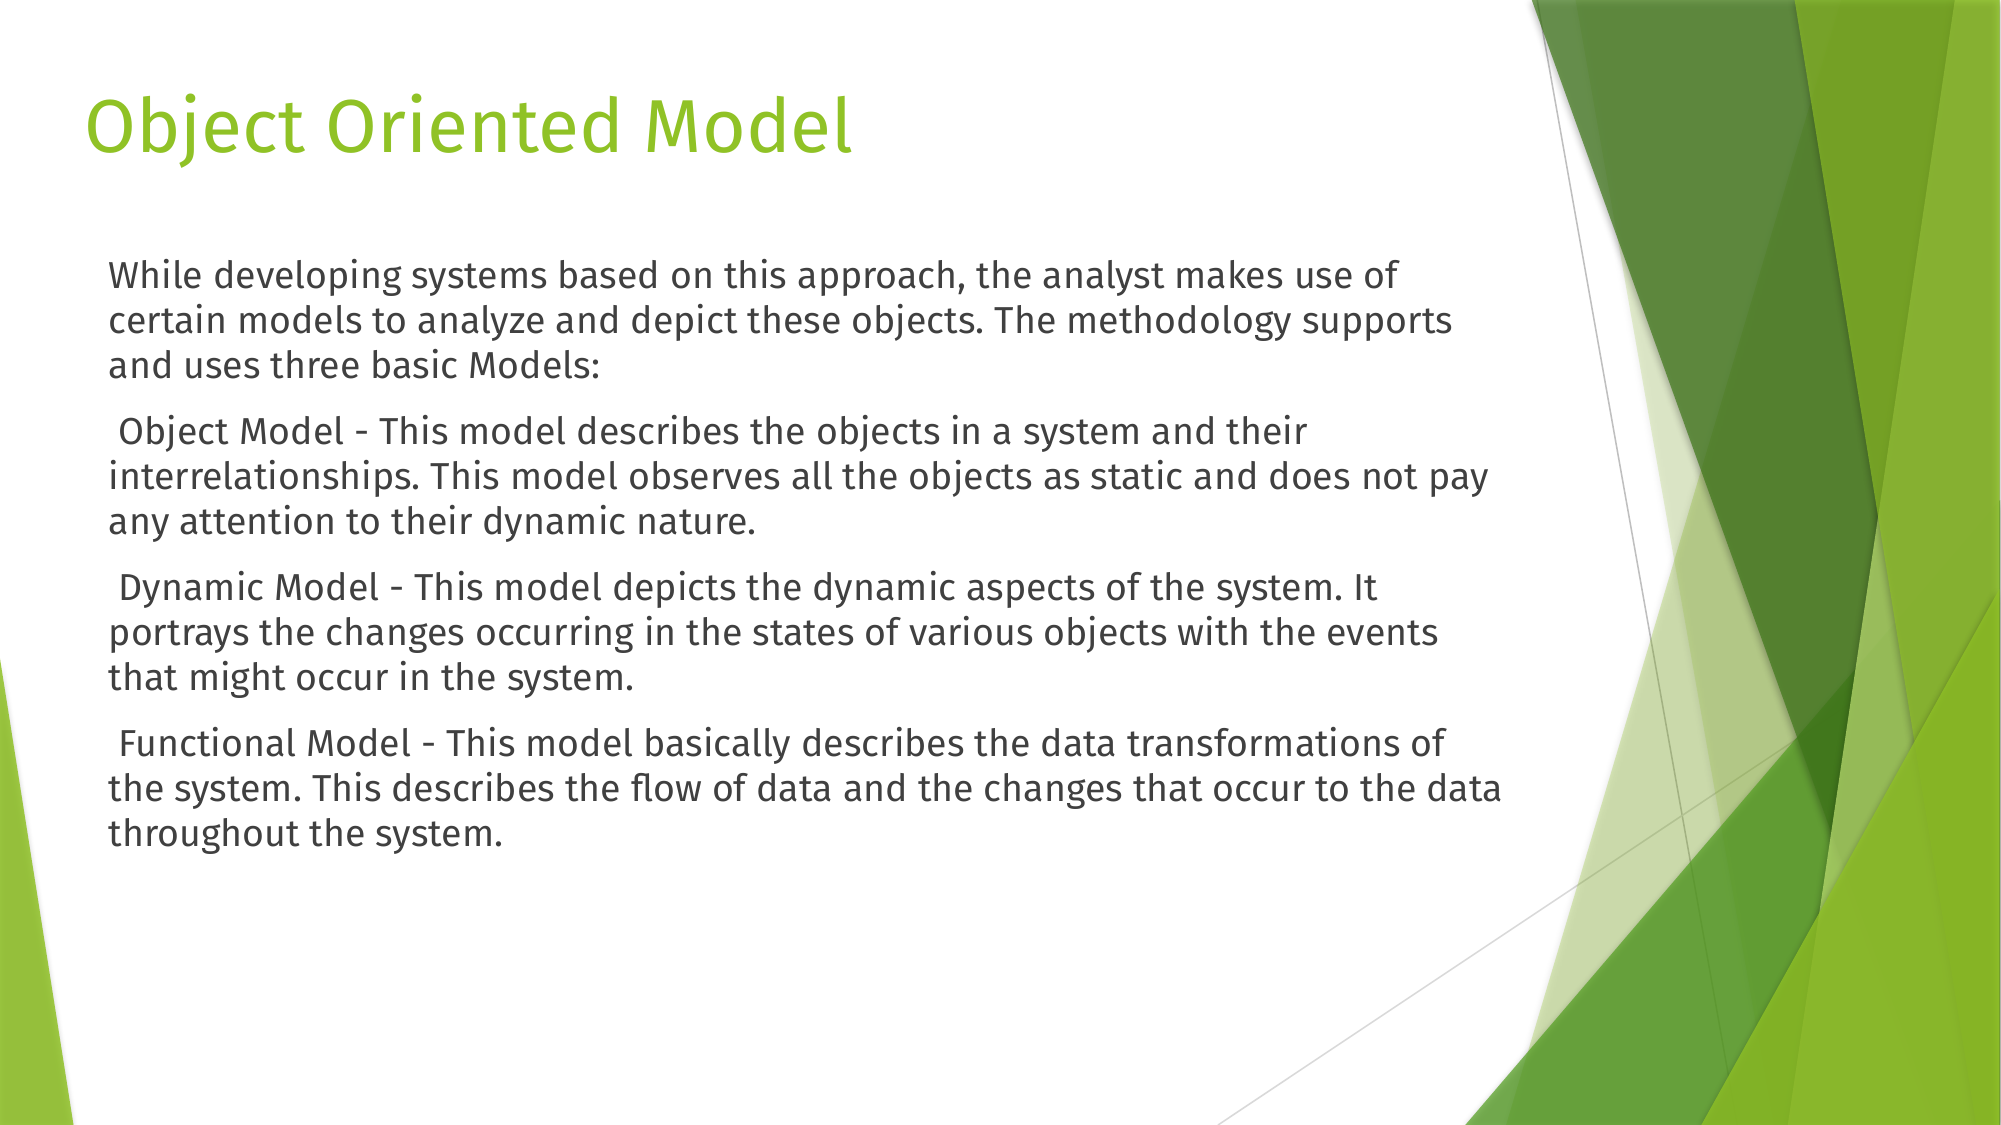

# Object Oriented Model
While developing systems based on this approach, the analyst makes use of certain models to analyze and depict these objects. The methodology supports and uses three basic Models:
 Object Model - This model describes the objects in a system and their interrelationships. This model observes all the objects as static and does not pay any attention to their dynamic nature.
 Dynamic Model - This model depicts the dynamic aspects of the system. It portrays the changes occurring in the states of various objects with the events that might occur in the system.
 Functional Model - This model basically describes the data transformations of the system. This describes the flow of data and the changes that occur to the data throughout the system.